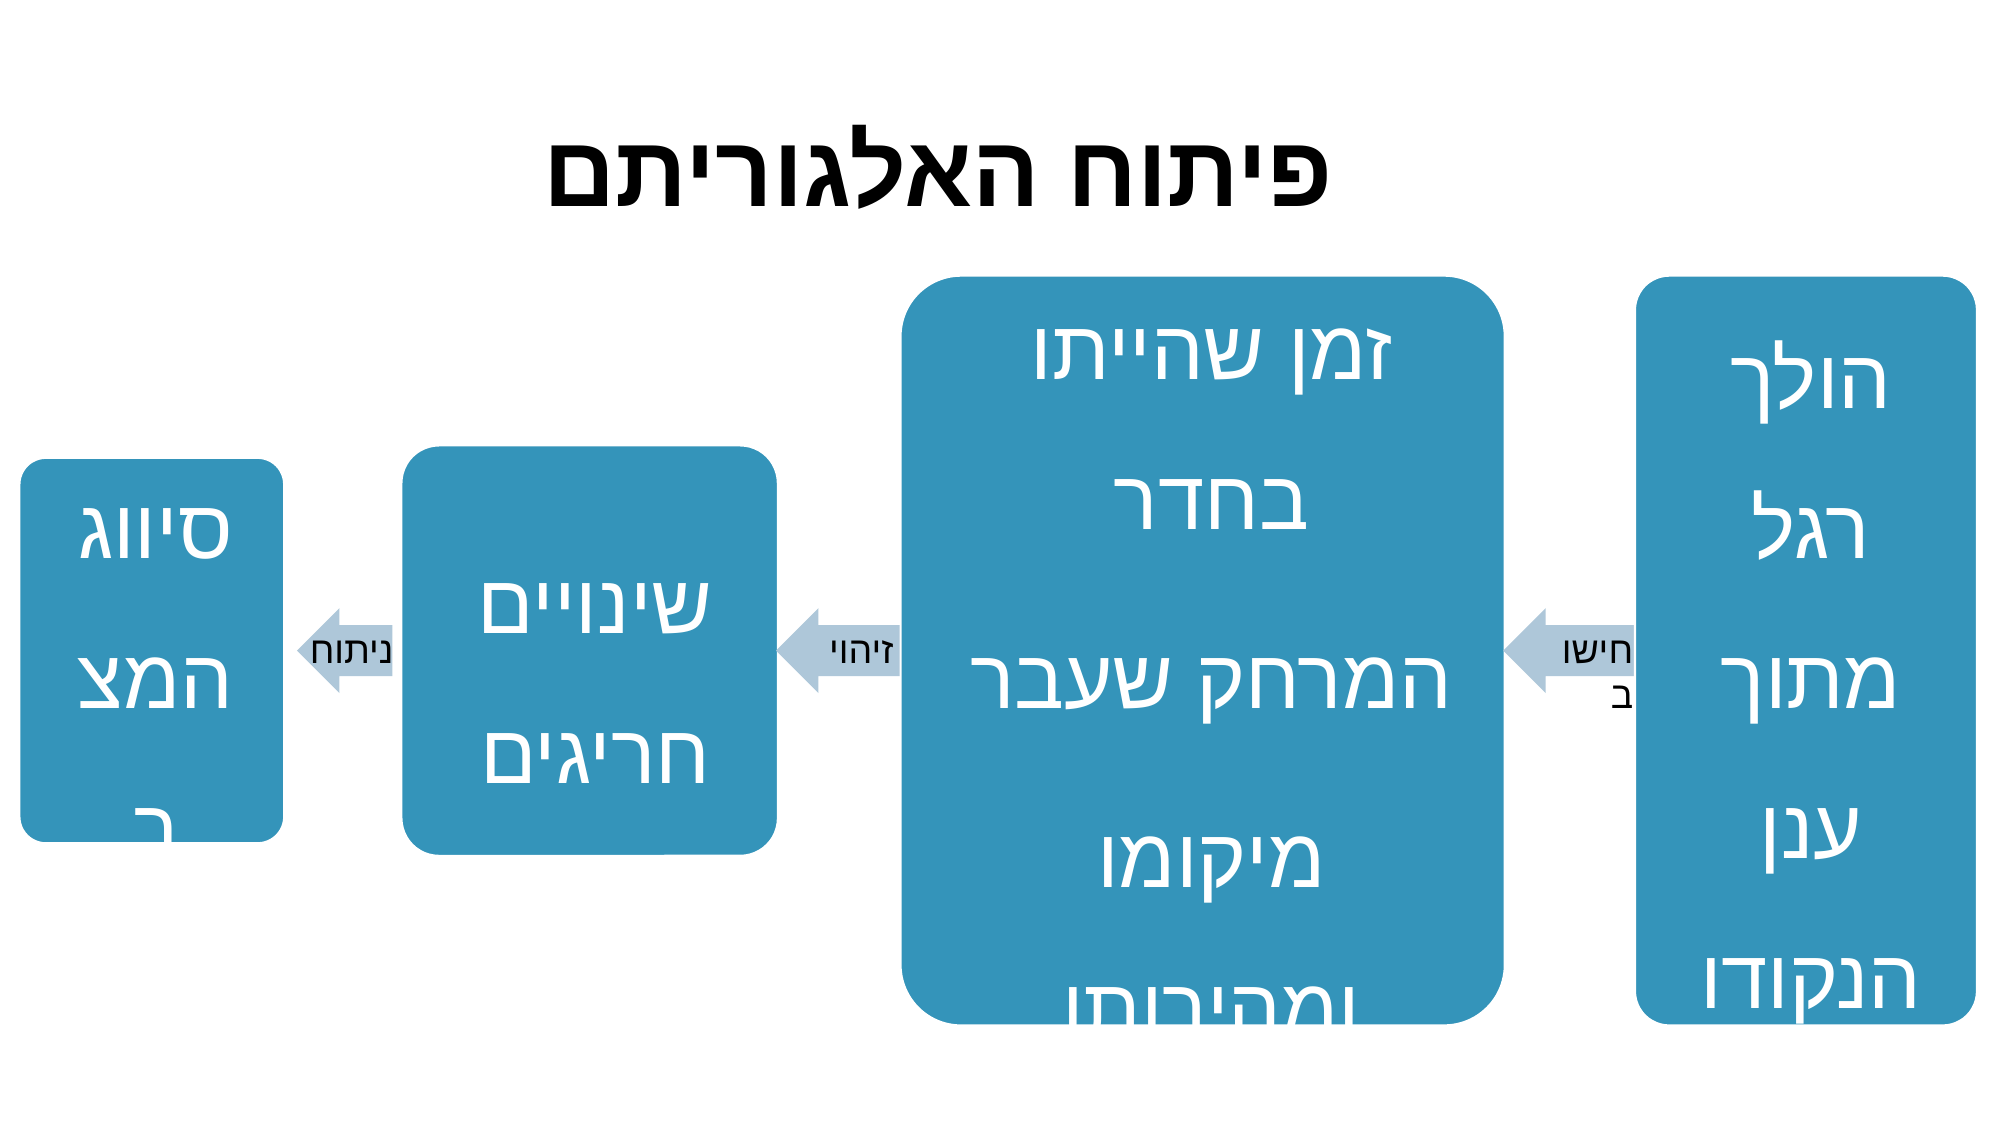

פיתוח האלגוריתם
סיווג המצב

שינויים חריגים

זמן שהייתו בחדר
המרחק שעבר
מיקומו ומהירותו

סיווג הולך רגל מתוך ענן הנקודות
ניתוח
זיהוי
חישוב